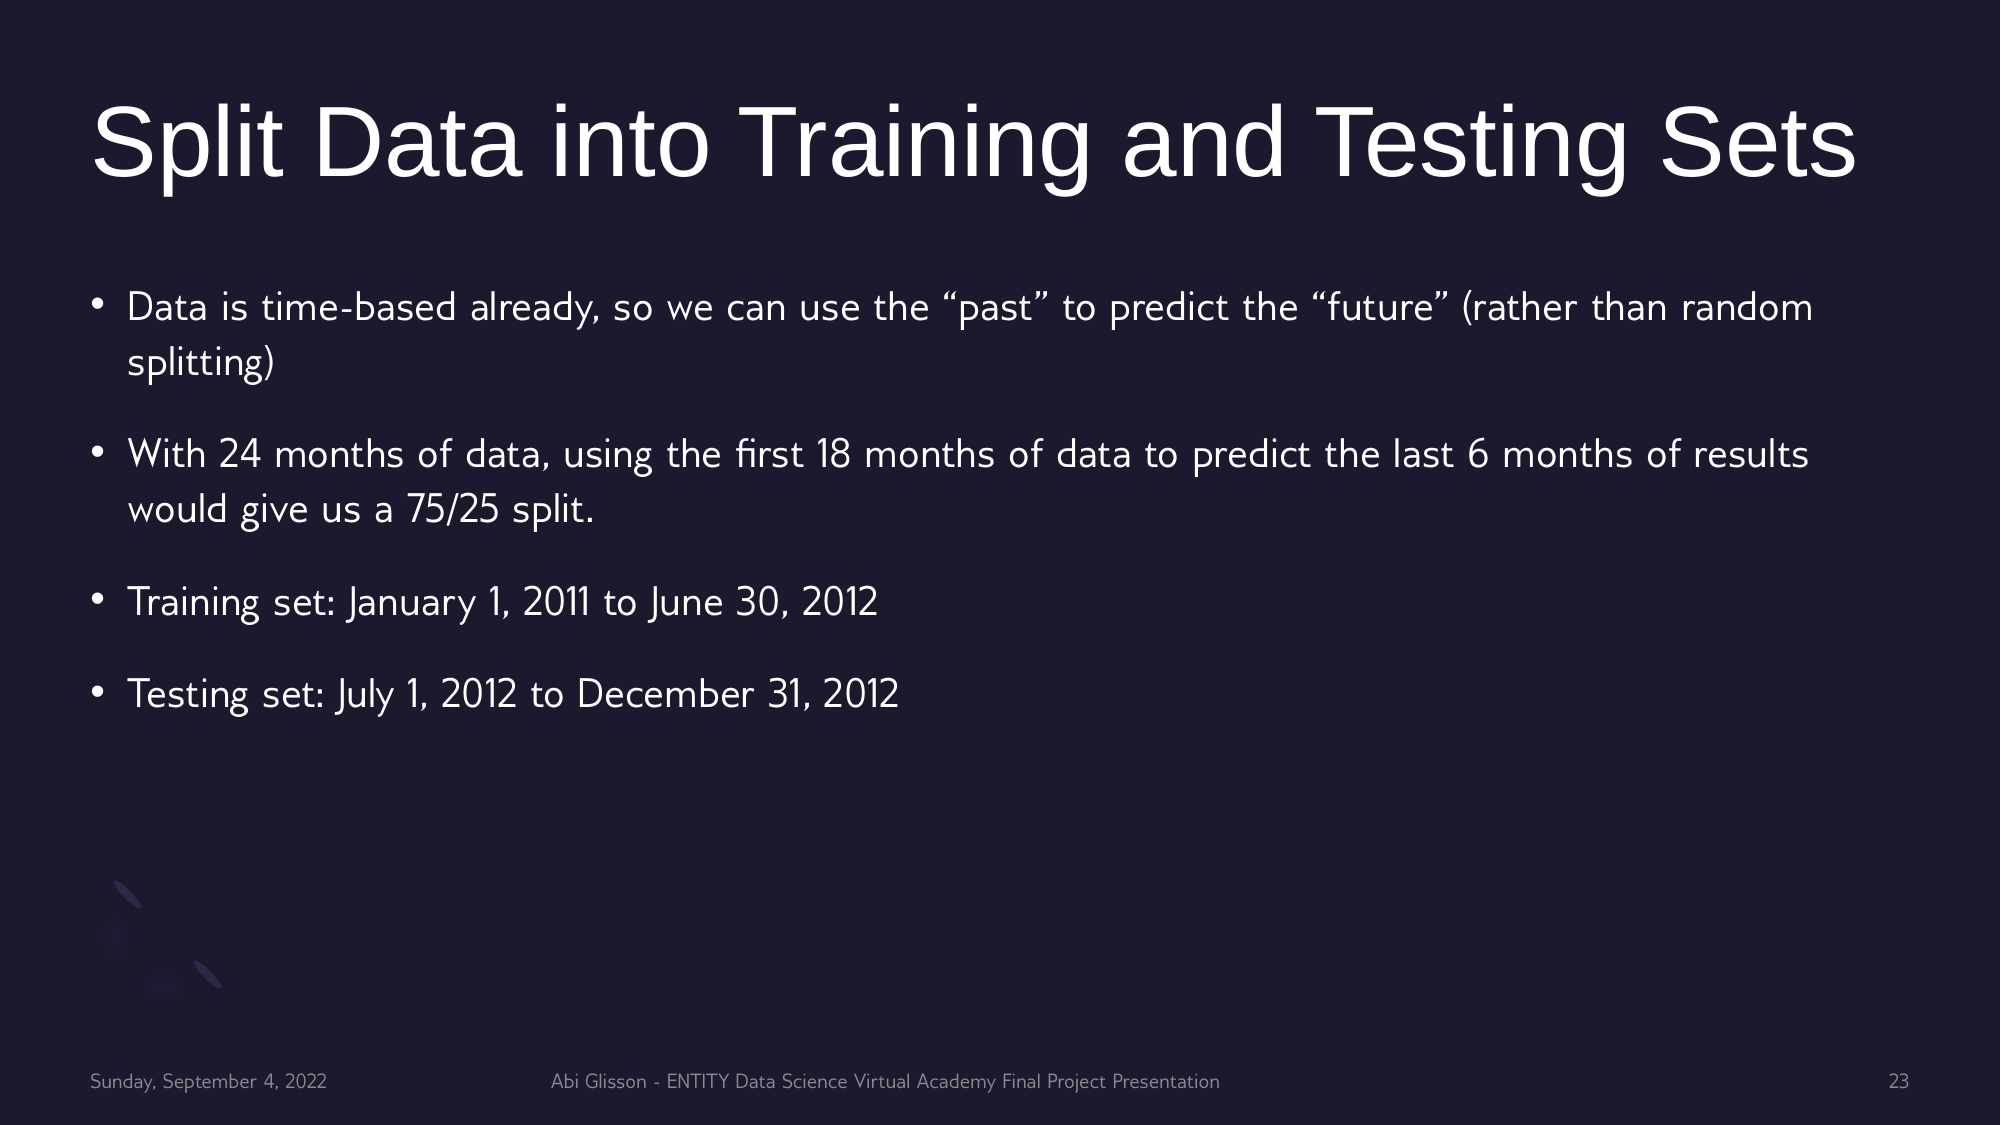

# Split Data into Training and Testing Sets
Data is time-based already, so we can use the “past” to predict the “future” (rather than random splitting)
With 24 months of data, using the first 18 months of data to predict the last 6 months of results would give us a 75/25 split.
Training set: January 1, 2011 to June 30, 2012
Testing set: July 1, 2012 to December 31, 2012
Sunday, September 4, 2022
Abi Glisson - ENTITY Data Science Virtual Academy Final Project Presentation
23